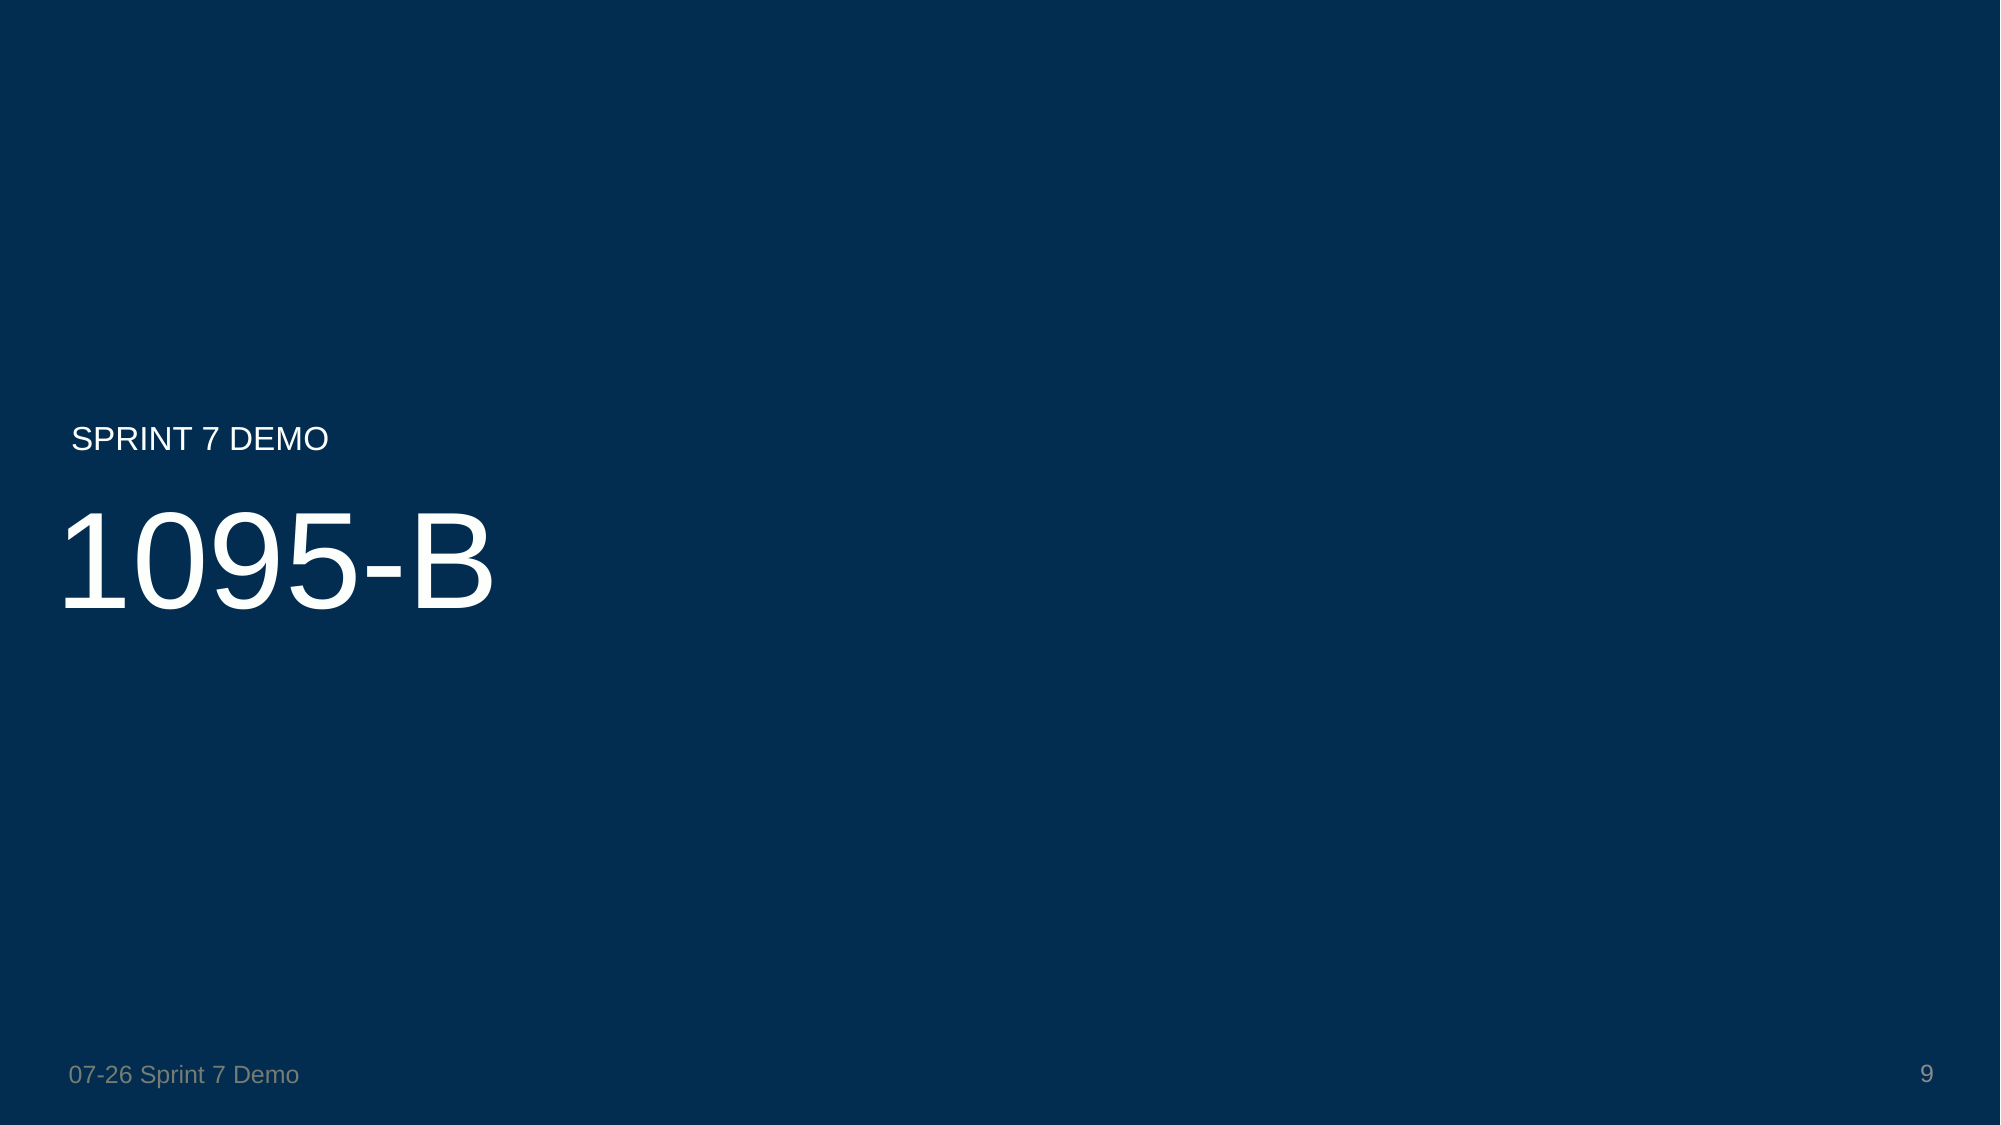

SPRINT 7 DEMO
# 1095-B
9
07-26 Sprint 7 Demo